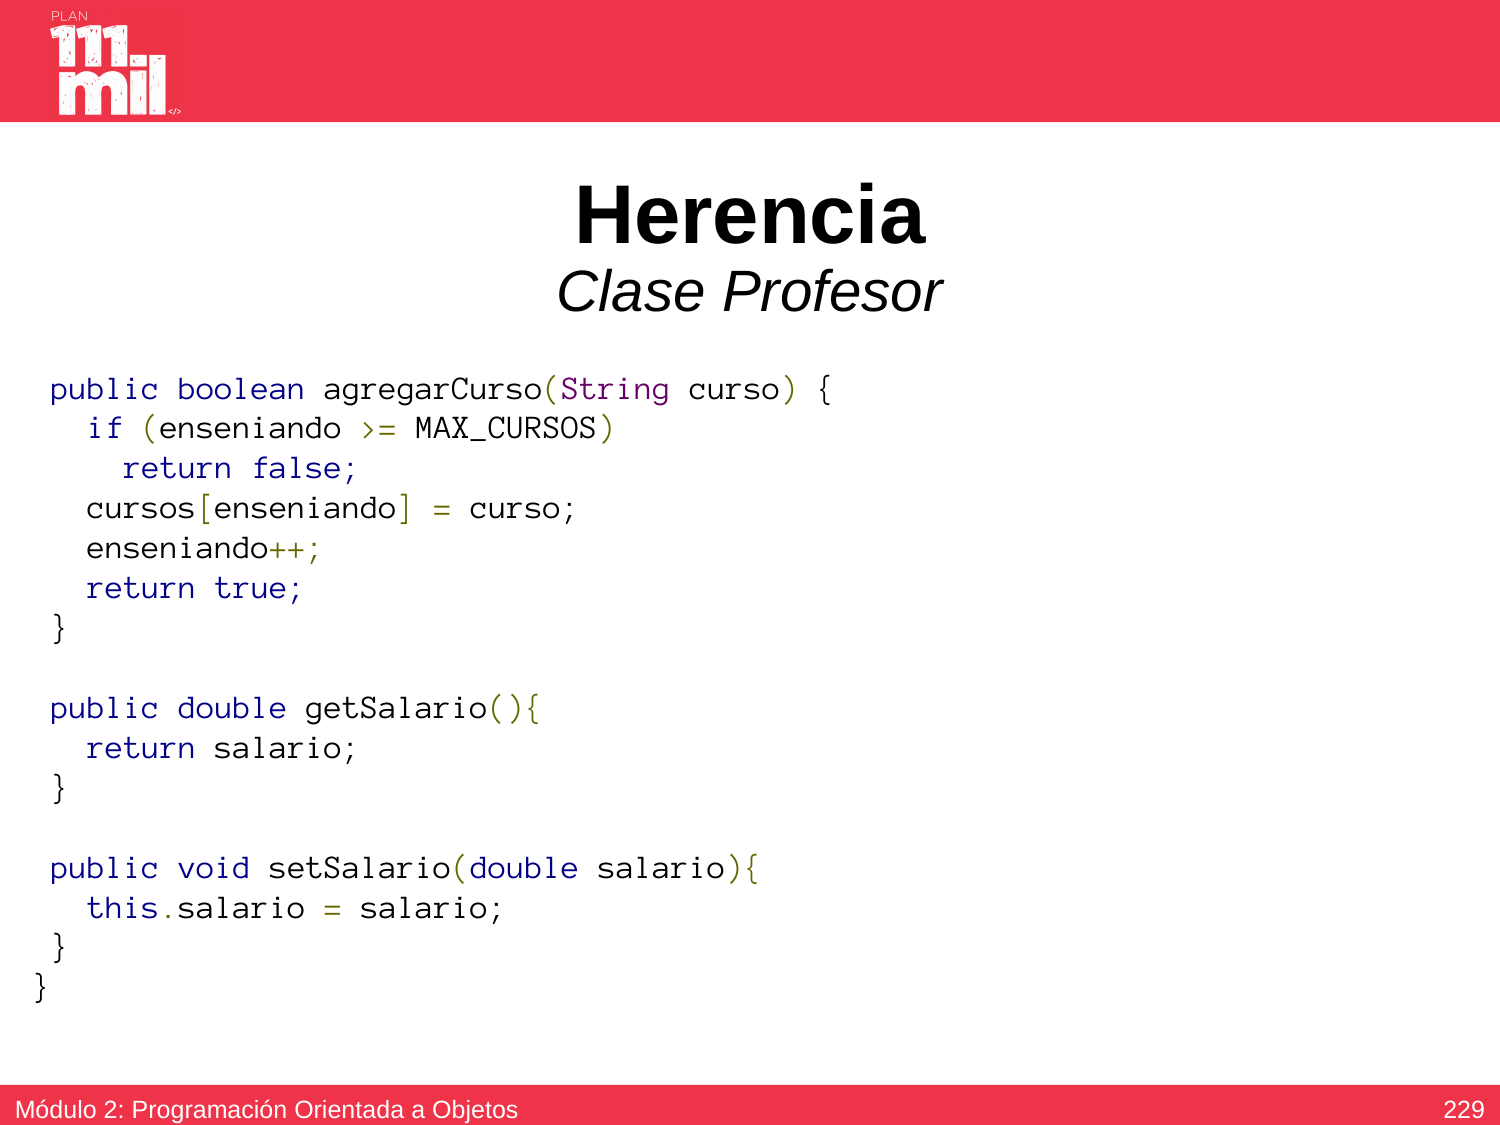

# Herencia Clase Profesor

  public boolean agregarCurso(String curso) {
    if (enseniando >= MAX_CURSOS)
      return false;
    cursos[enseniando] = curso;
    enseniando++;
    return true;
  }

  public double getSalario(){
    return salario;
  }

  public void setSalario(double salario){
    this.salario = salario;
  }
 }
229
Módulo 2: Programación Orientada a Objetos